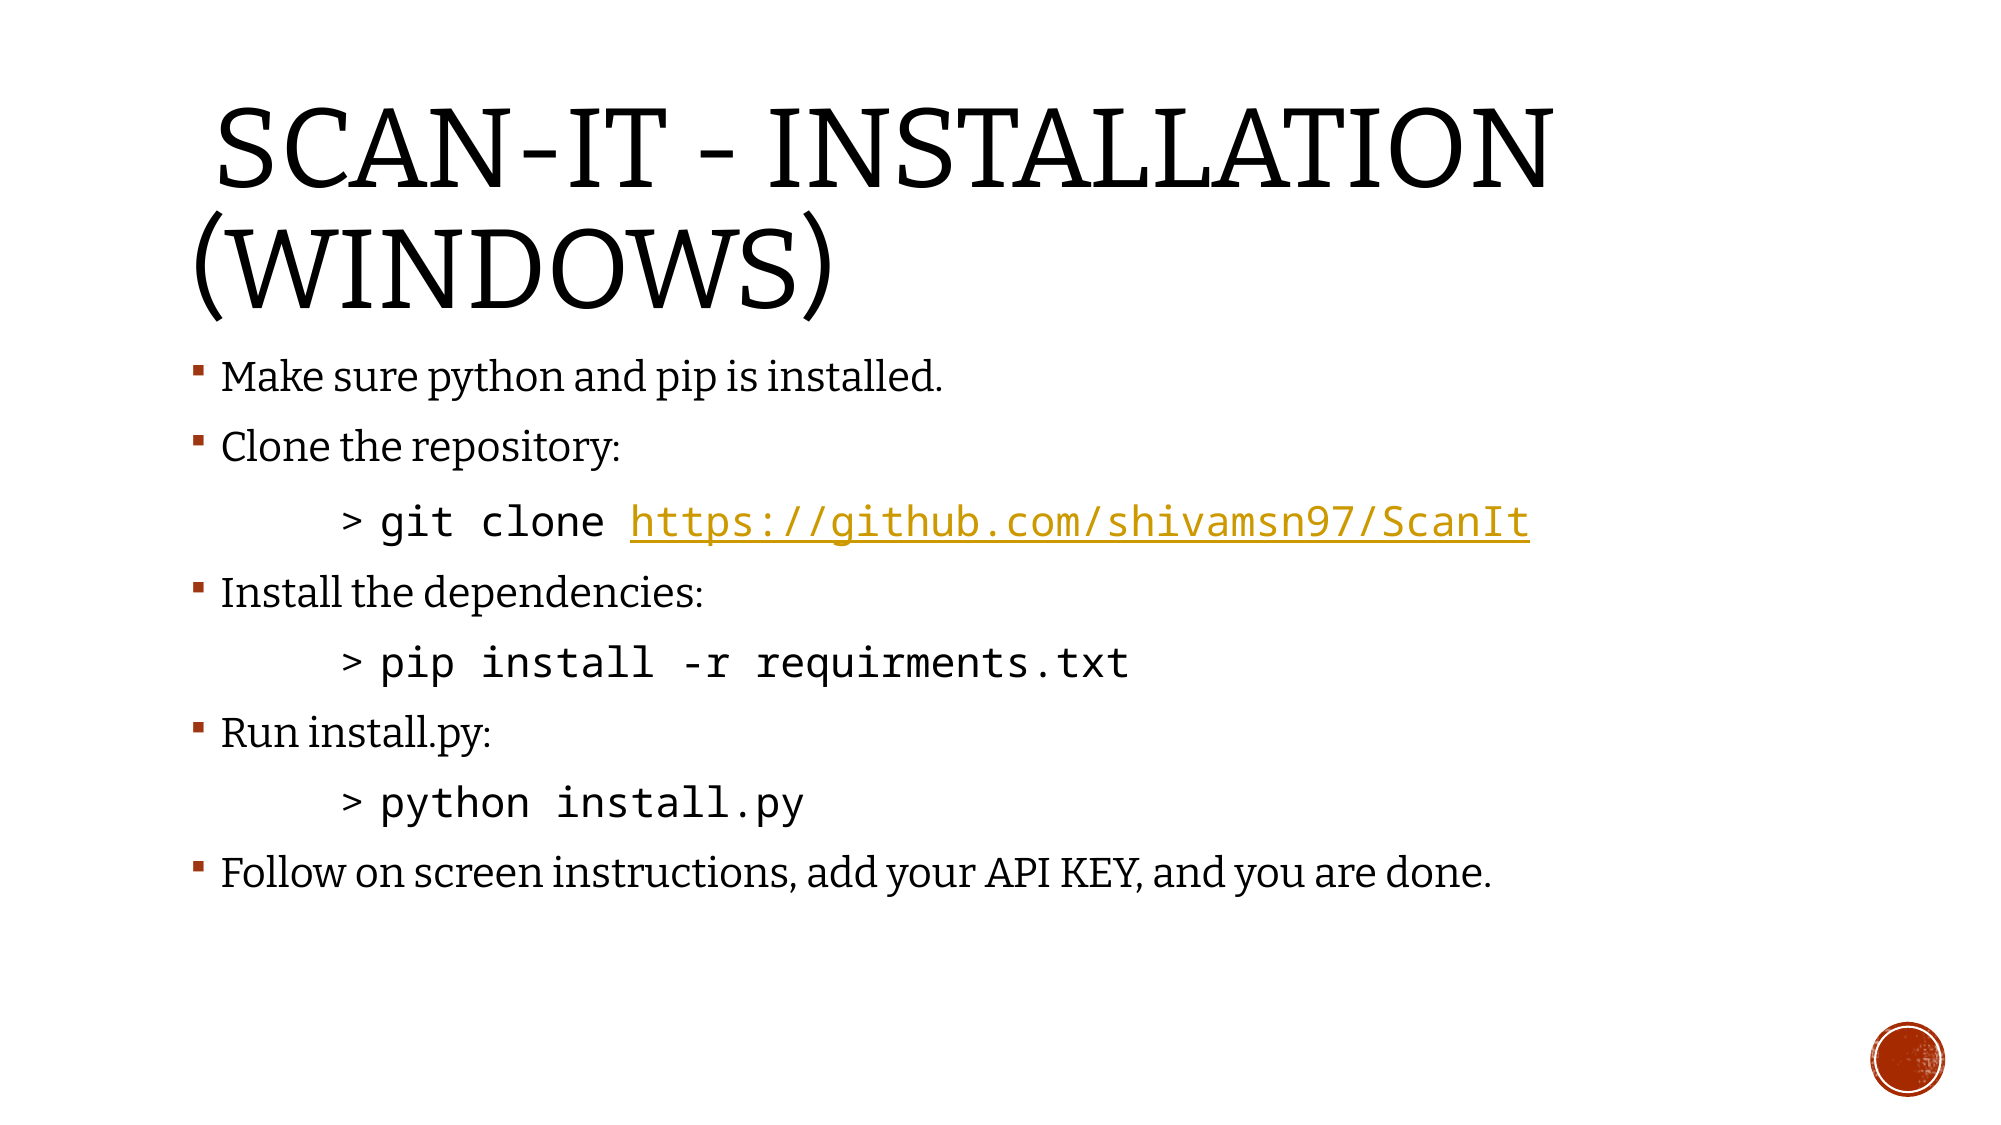

# Scan-it - Installation (Windows)
Make sure python and pip is installed.
Clone the repository:
	>  git clone https://github.com/shivamsn97/ScanIt
Install the dependencies:
	>  pip install -r requirments.txt
Run install.py:
	>  python install.py
Follow on screen instructions, add your API KEY, and you are done.